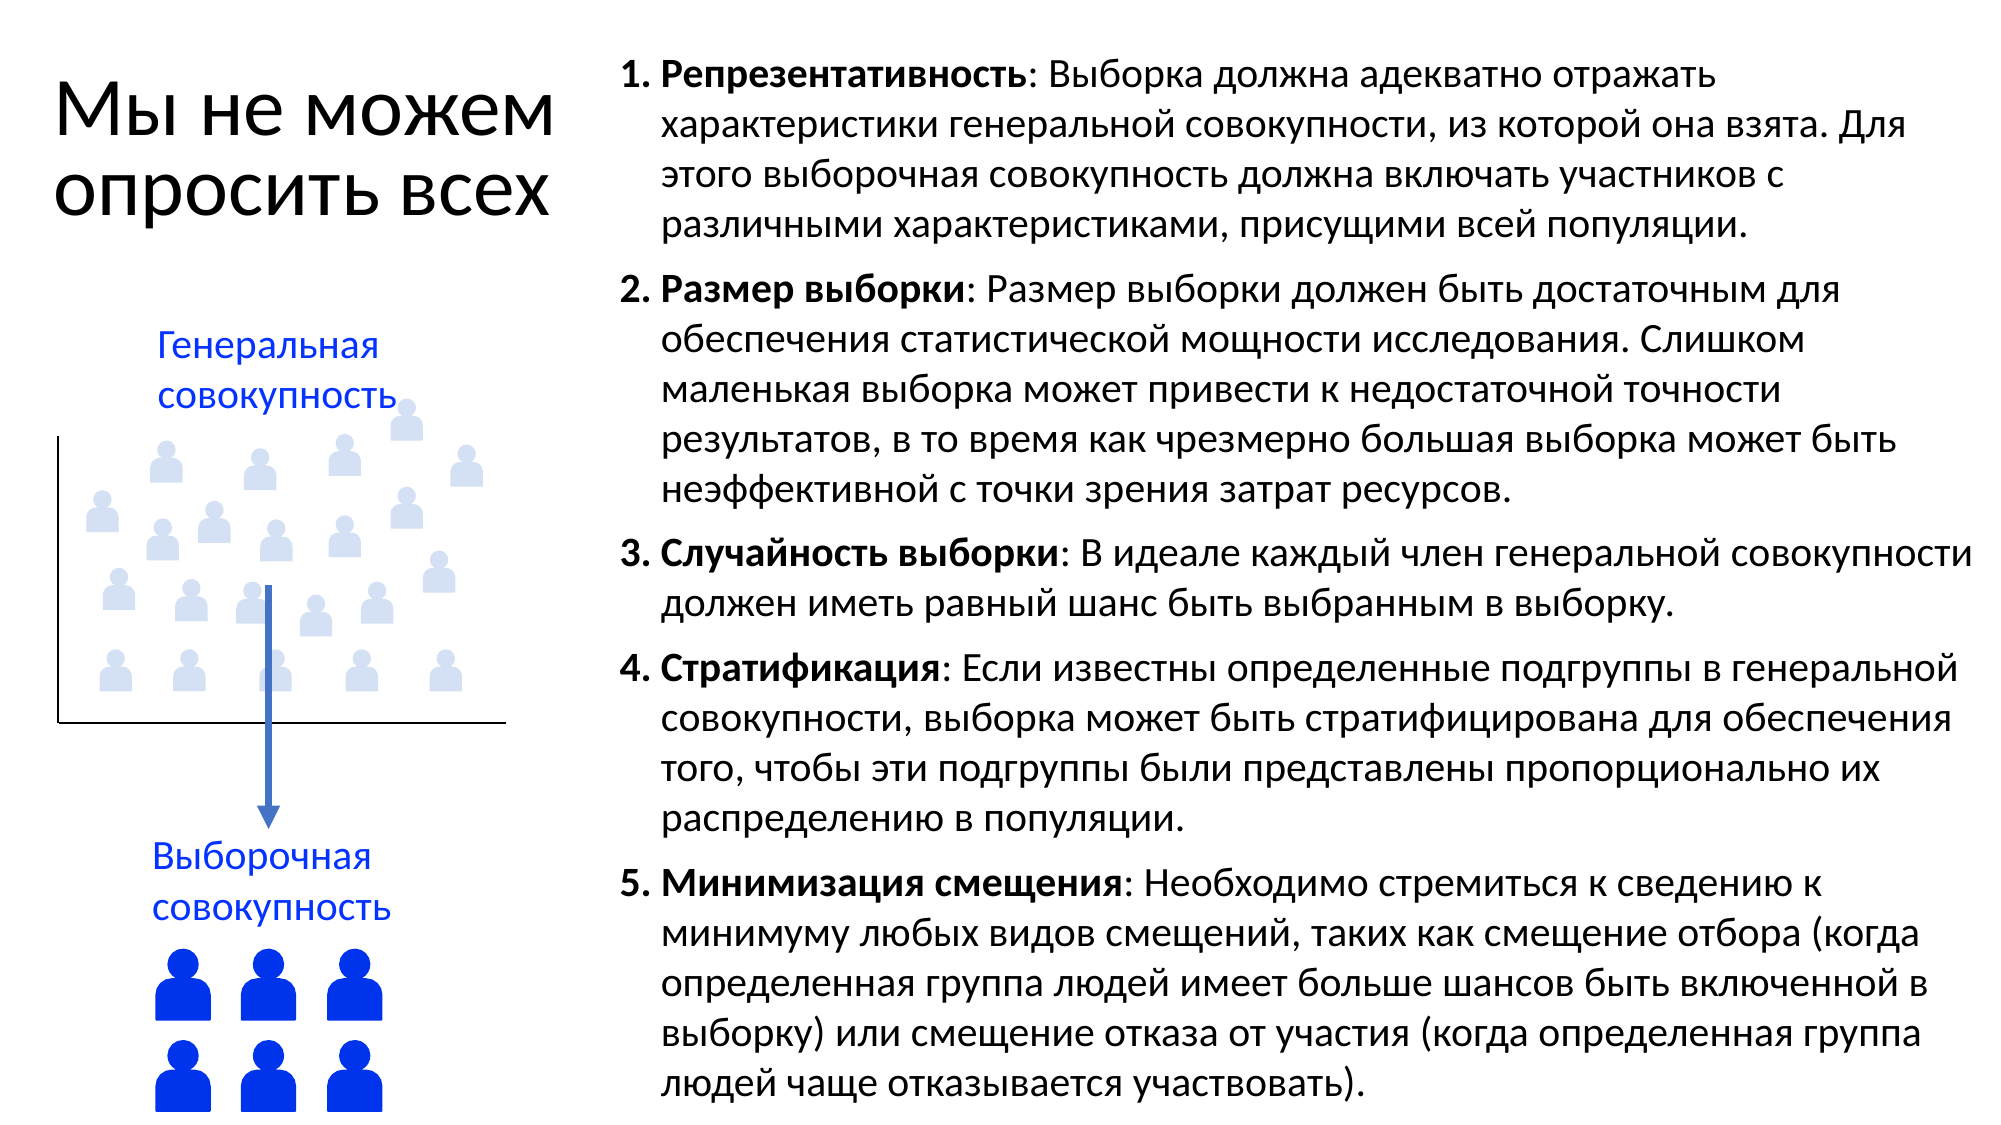

Репрезентативность: Выборка должна адекватно отражать характеристики генеральной совокупности, из которой она взята. Для этого выборочная совокупность должна включать участников с различными характеристиками, присущими всей популяции.
Размер выборки: Размер выборки должен быть достаточным для обеспечения статистической мощности исследования. Слишком маленькая выборка может привести к недостаточной точности результатов, в то время как чрезмерно большая выборка может быть неэффективной с точки зрения затрат ресурсов.
Случайность выборки: В идеале каждый член генеральной совокупности должен иметь равный шанс быть выбранным в выборку.
Стратификация: Если известны определенные подгруппы в генеральной совокупности, выборка может быть стратифицирована для обеспечения того, чтобы эти подгруппы были представлены пропорционально их распределению в популяции.
Минимизация смещения: Необходимо стремиться к сведению к минимуму любых видов смещений, таких как смещение отбора (когда определенная группа людей имеет больше шансов быть включенной в выборку) или смещение отказа от участия (когда определенная группа людей чаще отказывается участвовать).
# Мы не можем опросить всех
Генеральная совокупность

Выборочная совокупность